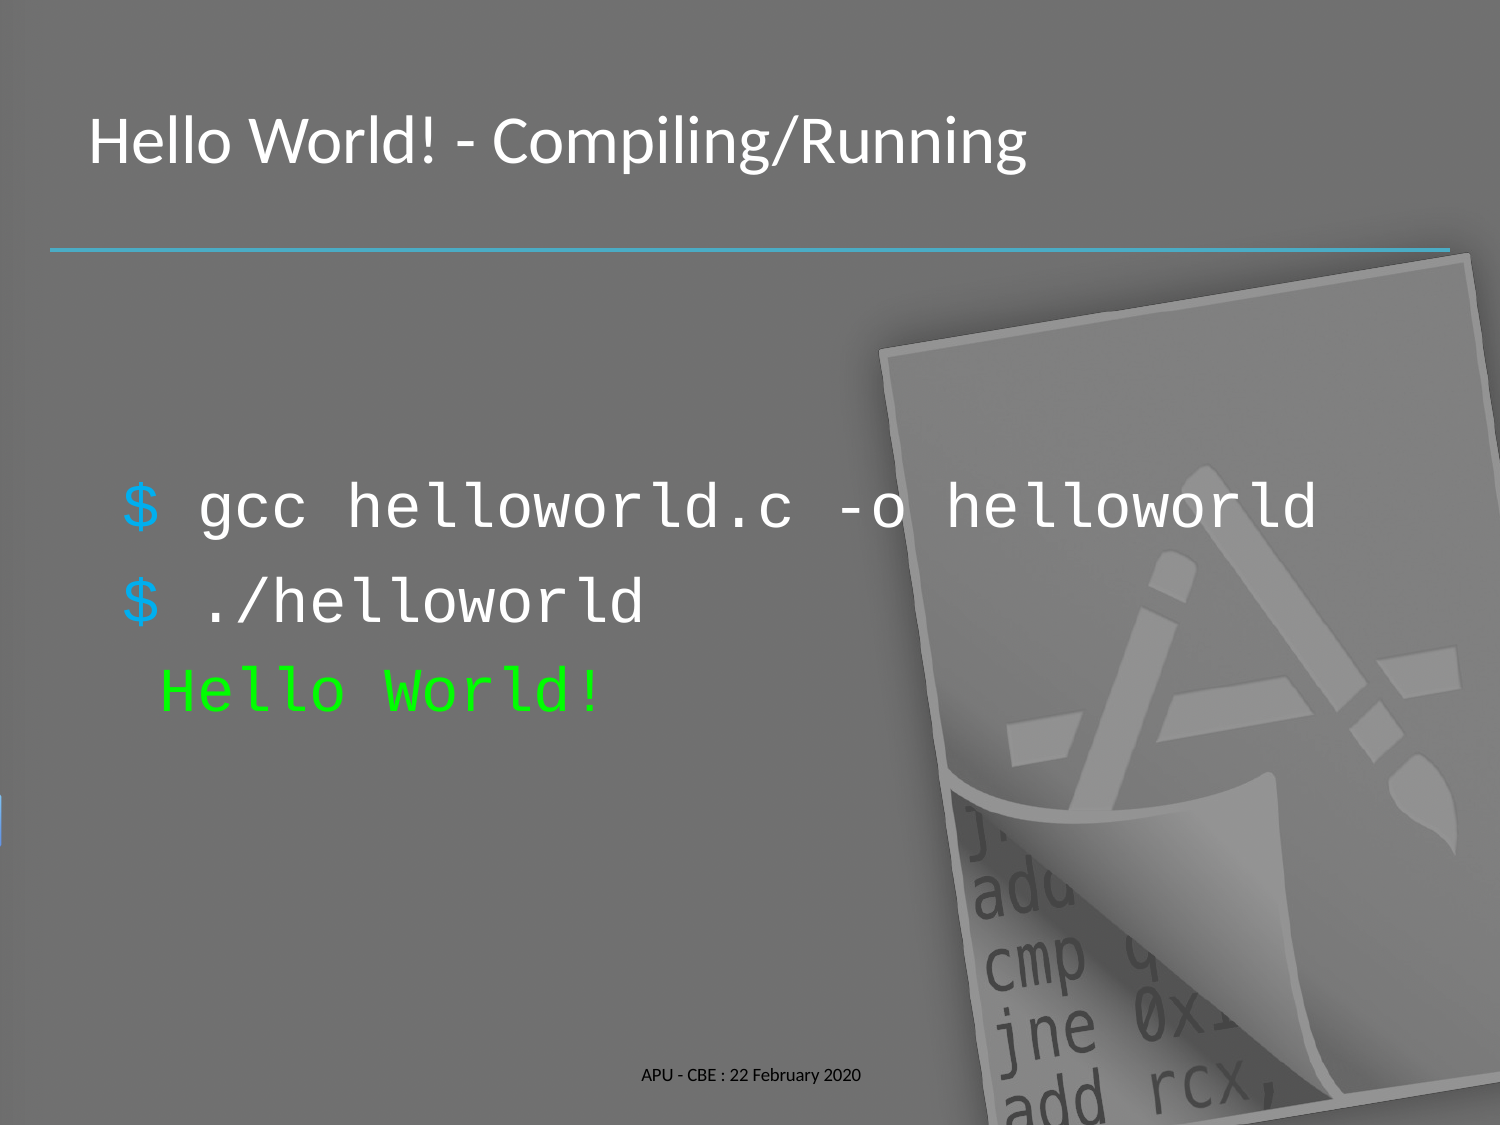

# Hello World! - Compiling/Running

$ gcc helloworld.c -o helloworld
$ ./helloworld  Hello World!
APU - CBE : 22 February 2020